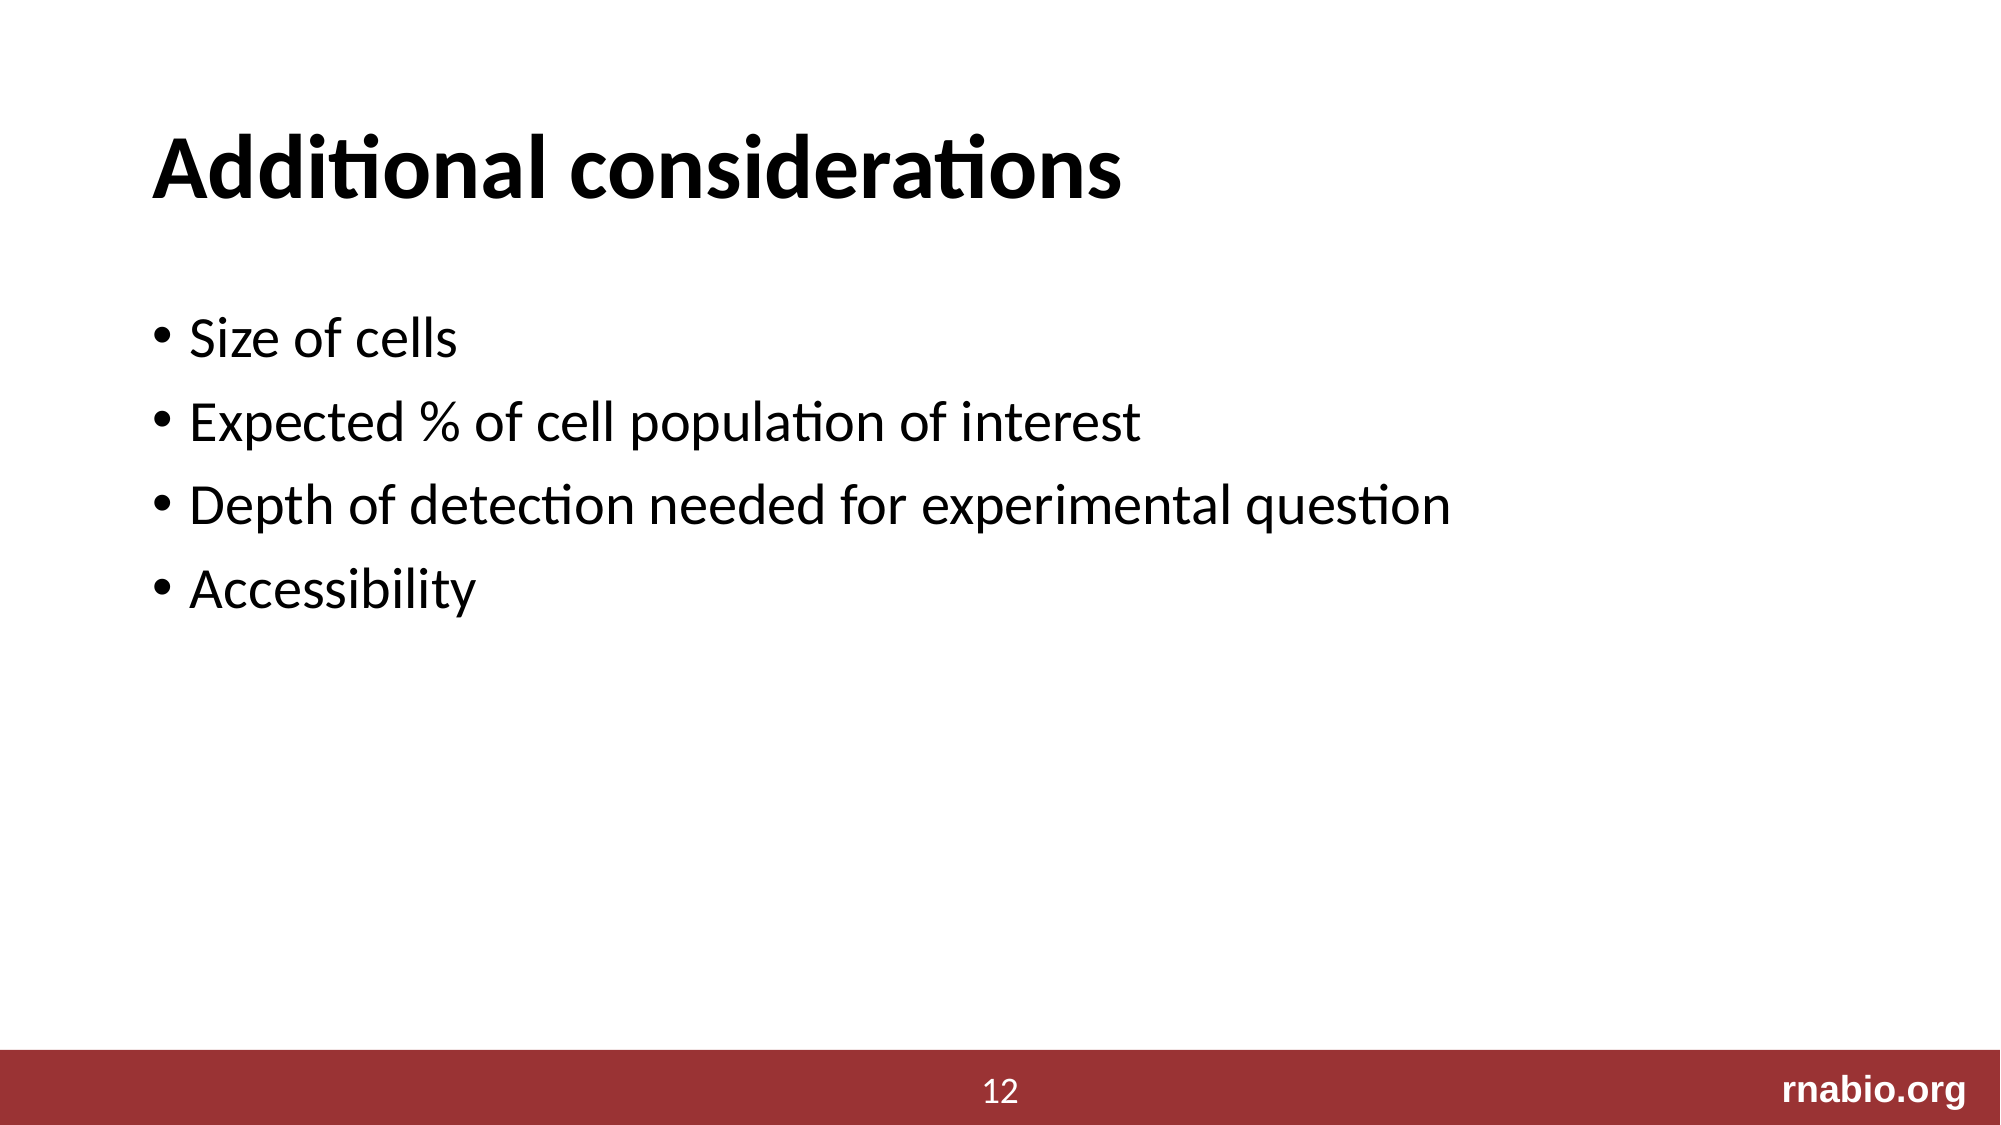

# Additional considerations
Size of cells
Expected % of cell population of interest
Depth of detection needed for experimental question
Accessibility